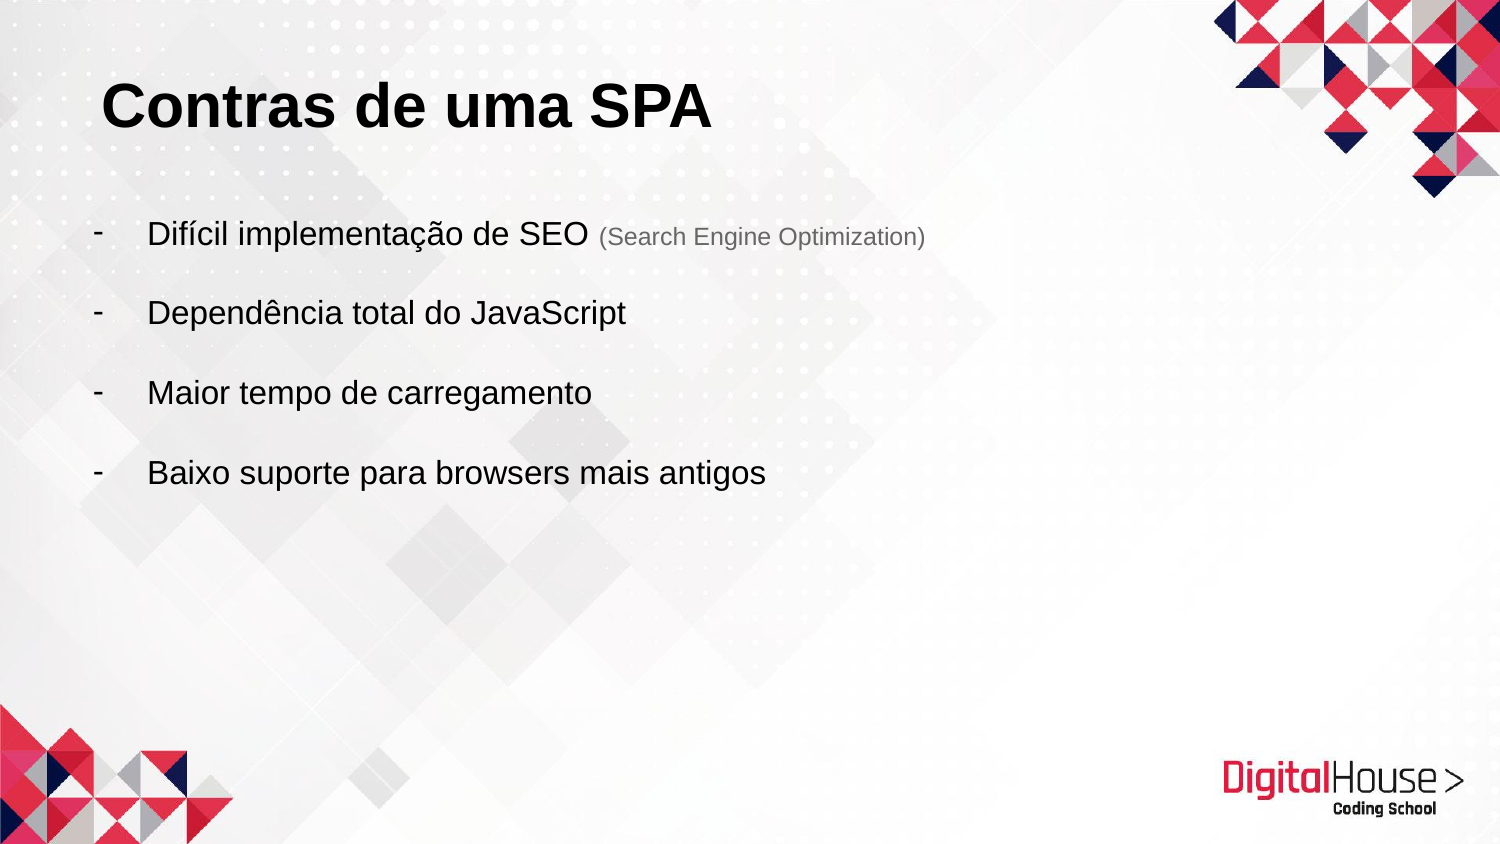

# Contras de uma SPA
Difícil implementação de SEO (Search Engine Optimization)

Dependência total do JavaScript

Maior tempo de carregamento

Baixo suporte para browsers mais antigos